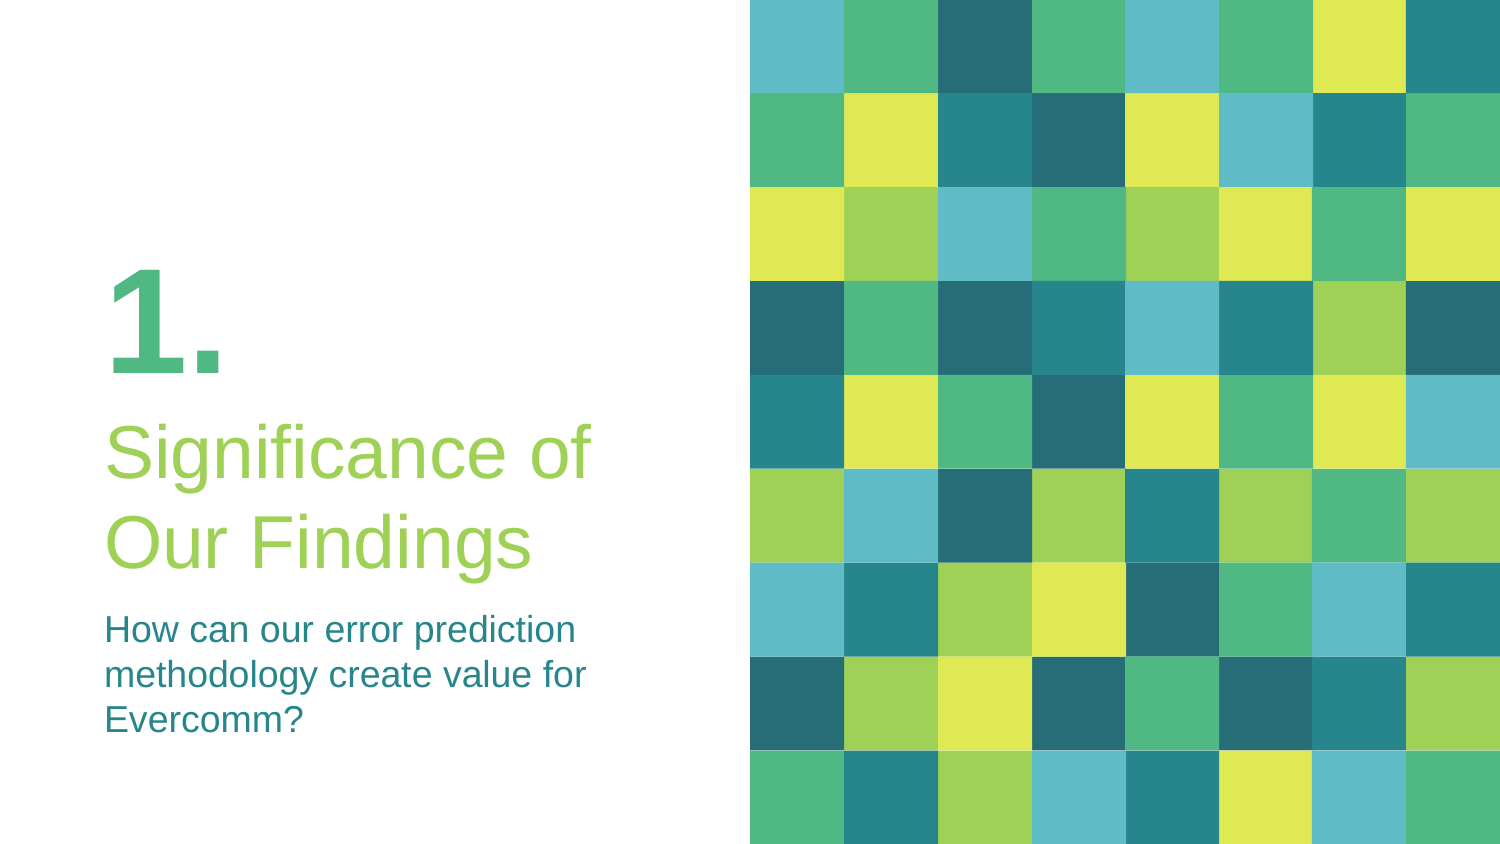

# 1.
Significance of Our Findings
How can our error prediction methodology create value for Evercomm?